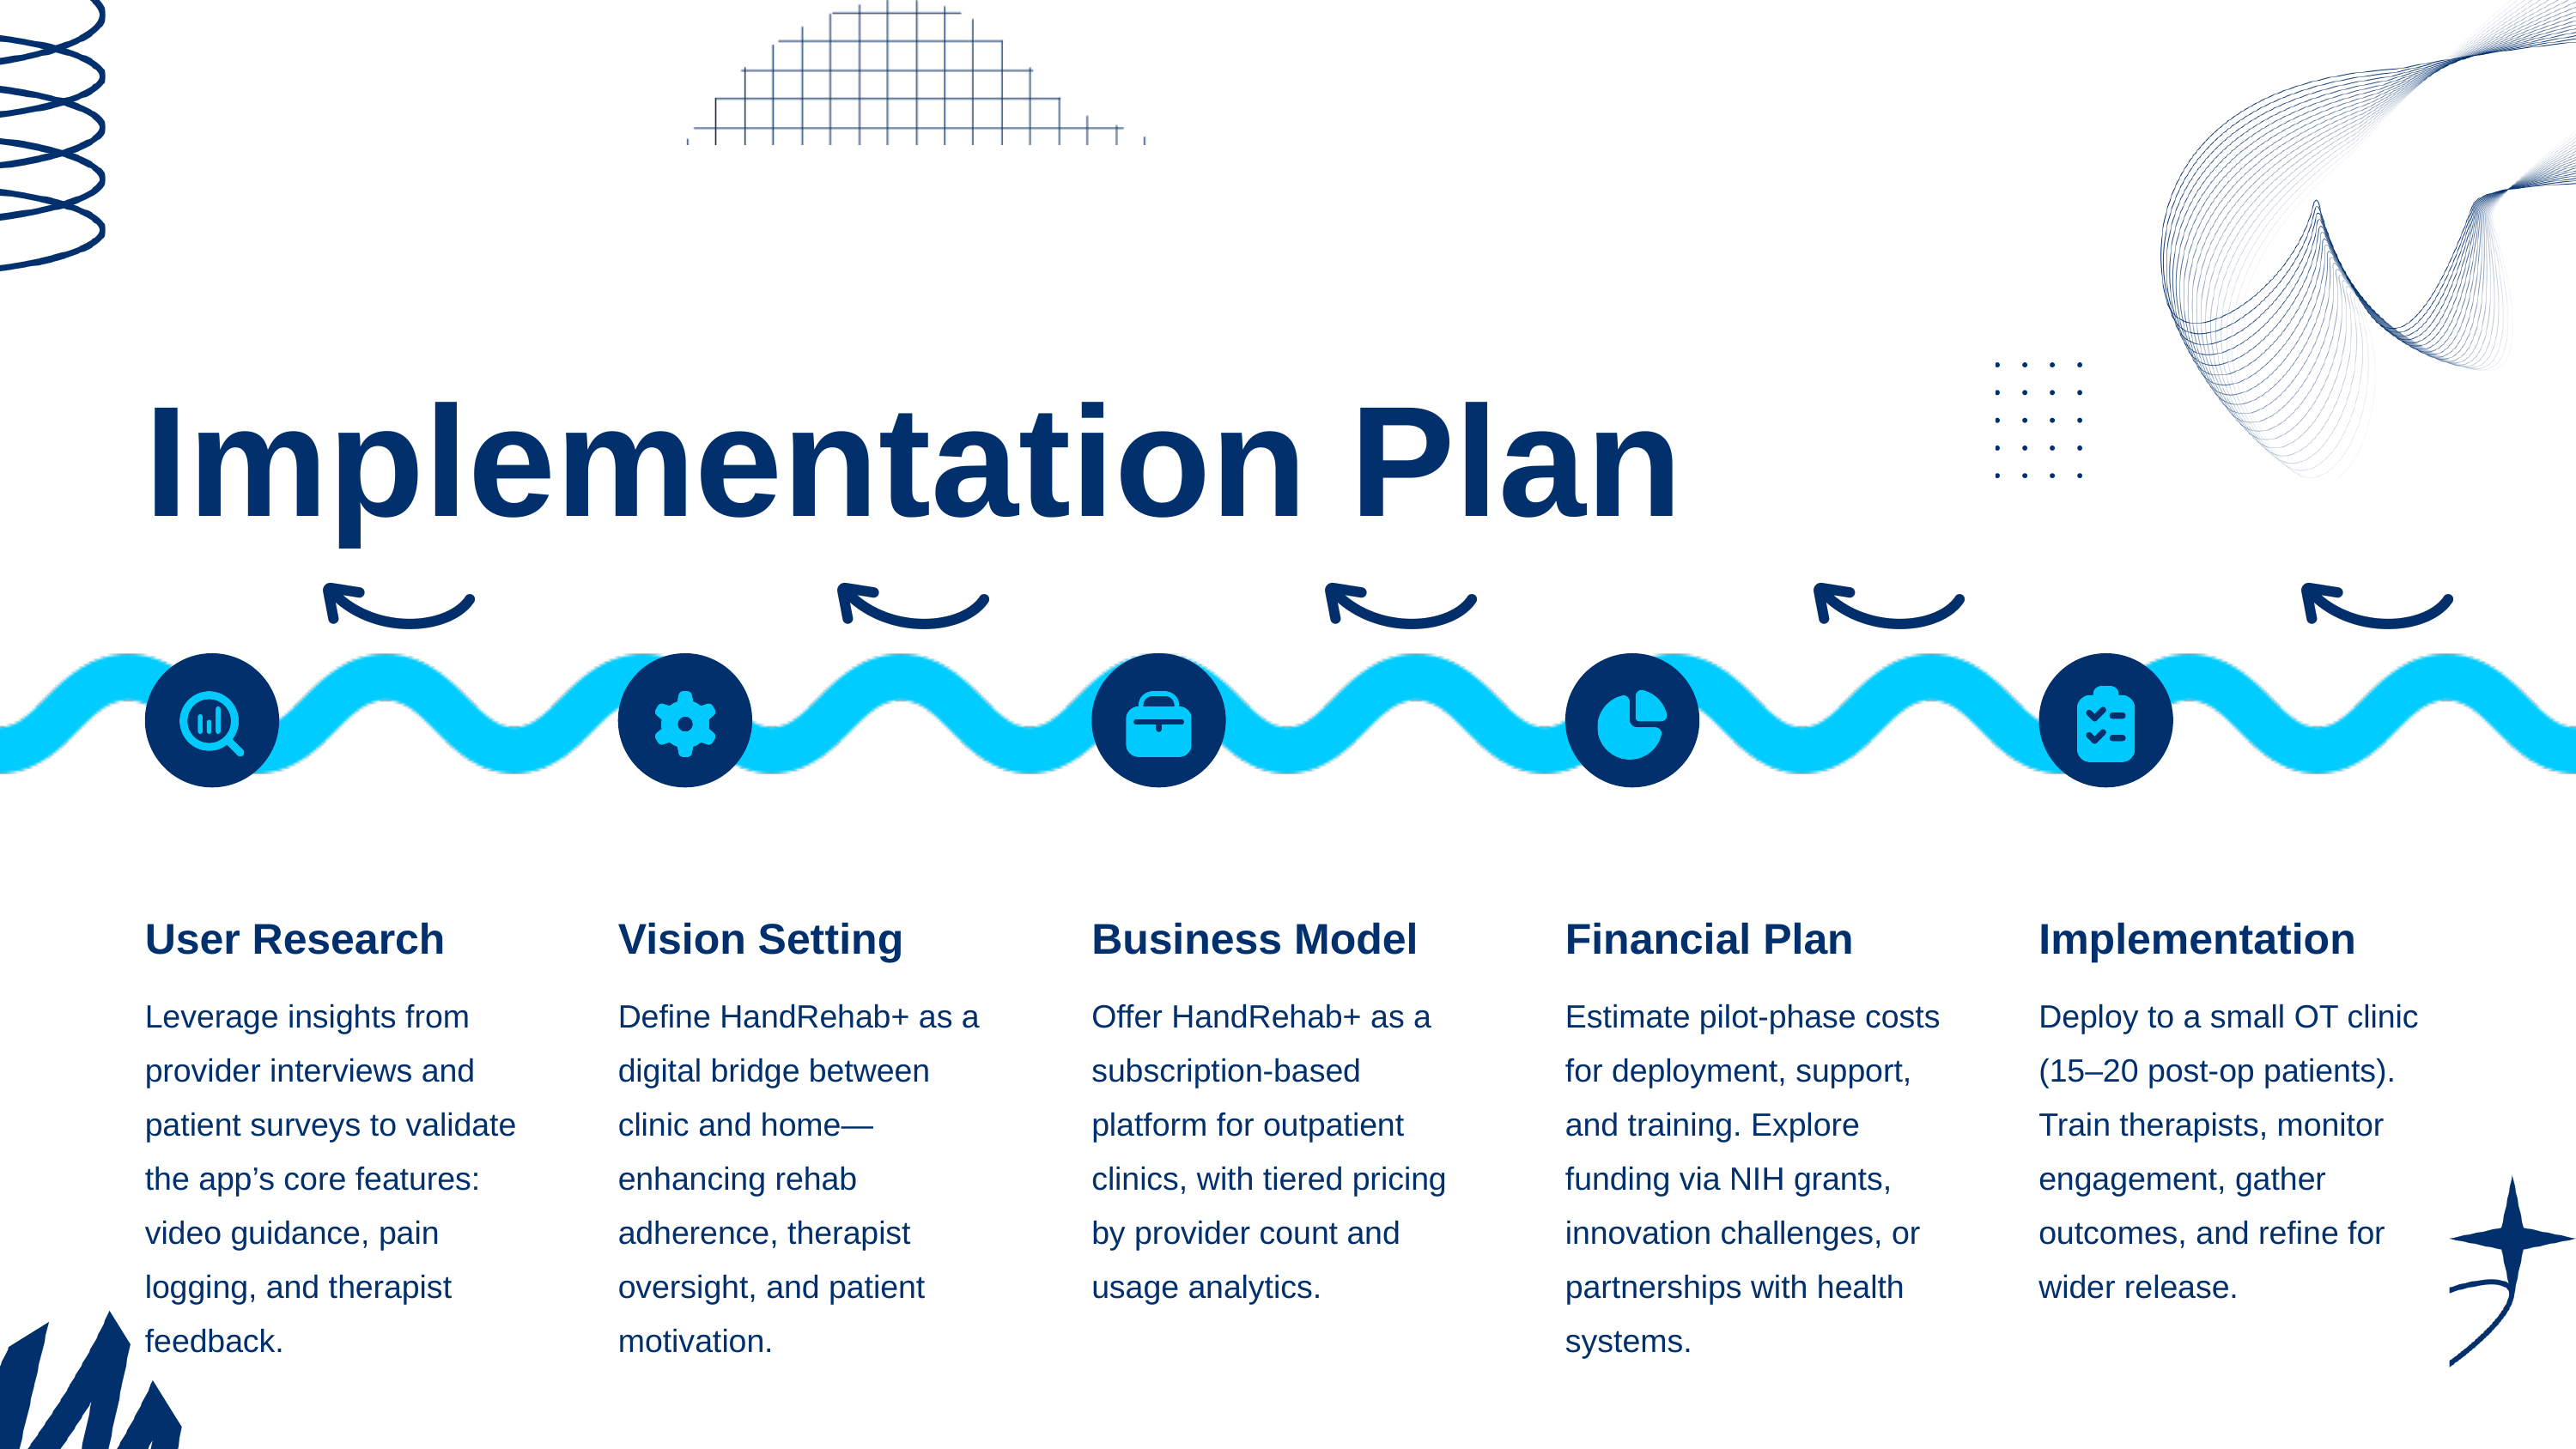

Implementation Plan

User Research
Vision Setting
Business Model
Financial Plan
Implementation
Leverage insights from provider interviews and patient surveys to validate the app’s core features: video guidance, pain logging, and therapist feedback.

Define HandRehab+ as a digital bridge between clinic and home—enhancing rehab adherence, therapist oversight, and patient motivation.
Offer HandRehab+ as a subscription-based platform for outpatient clinics, with tiered pricing by provider count and usage analytics.
Estimate pilot-phase costs for deployment, support, and training. Explore funding via NIH grants, innovation challenges, or partnerships with health systems.
Deploy to a small OT clinic (15–20 post-op patients). Train therapists, monitor engagement, gather outcomes, and refine for wider release.